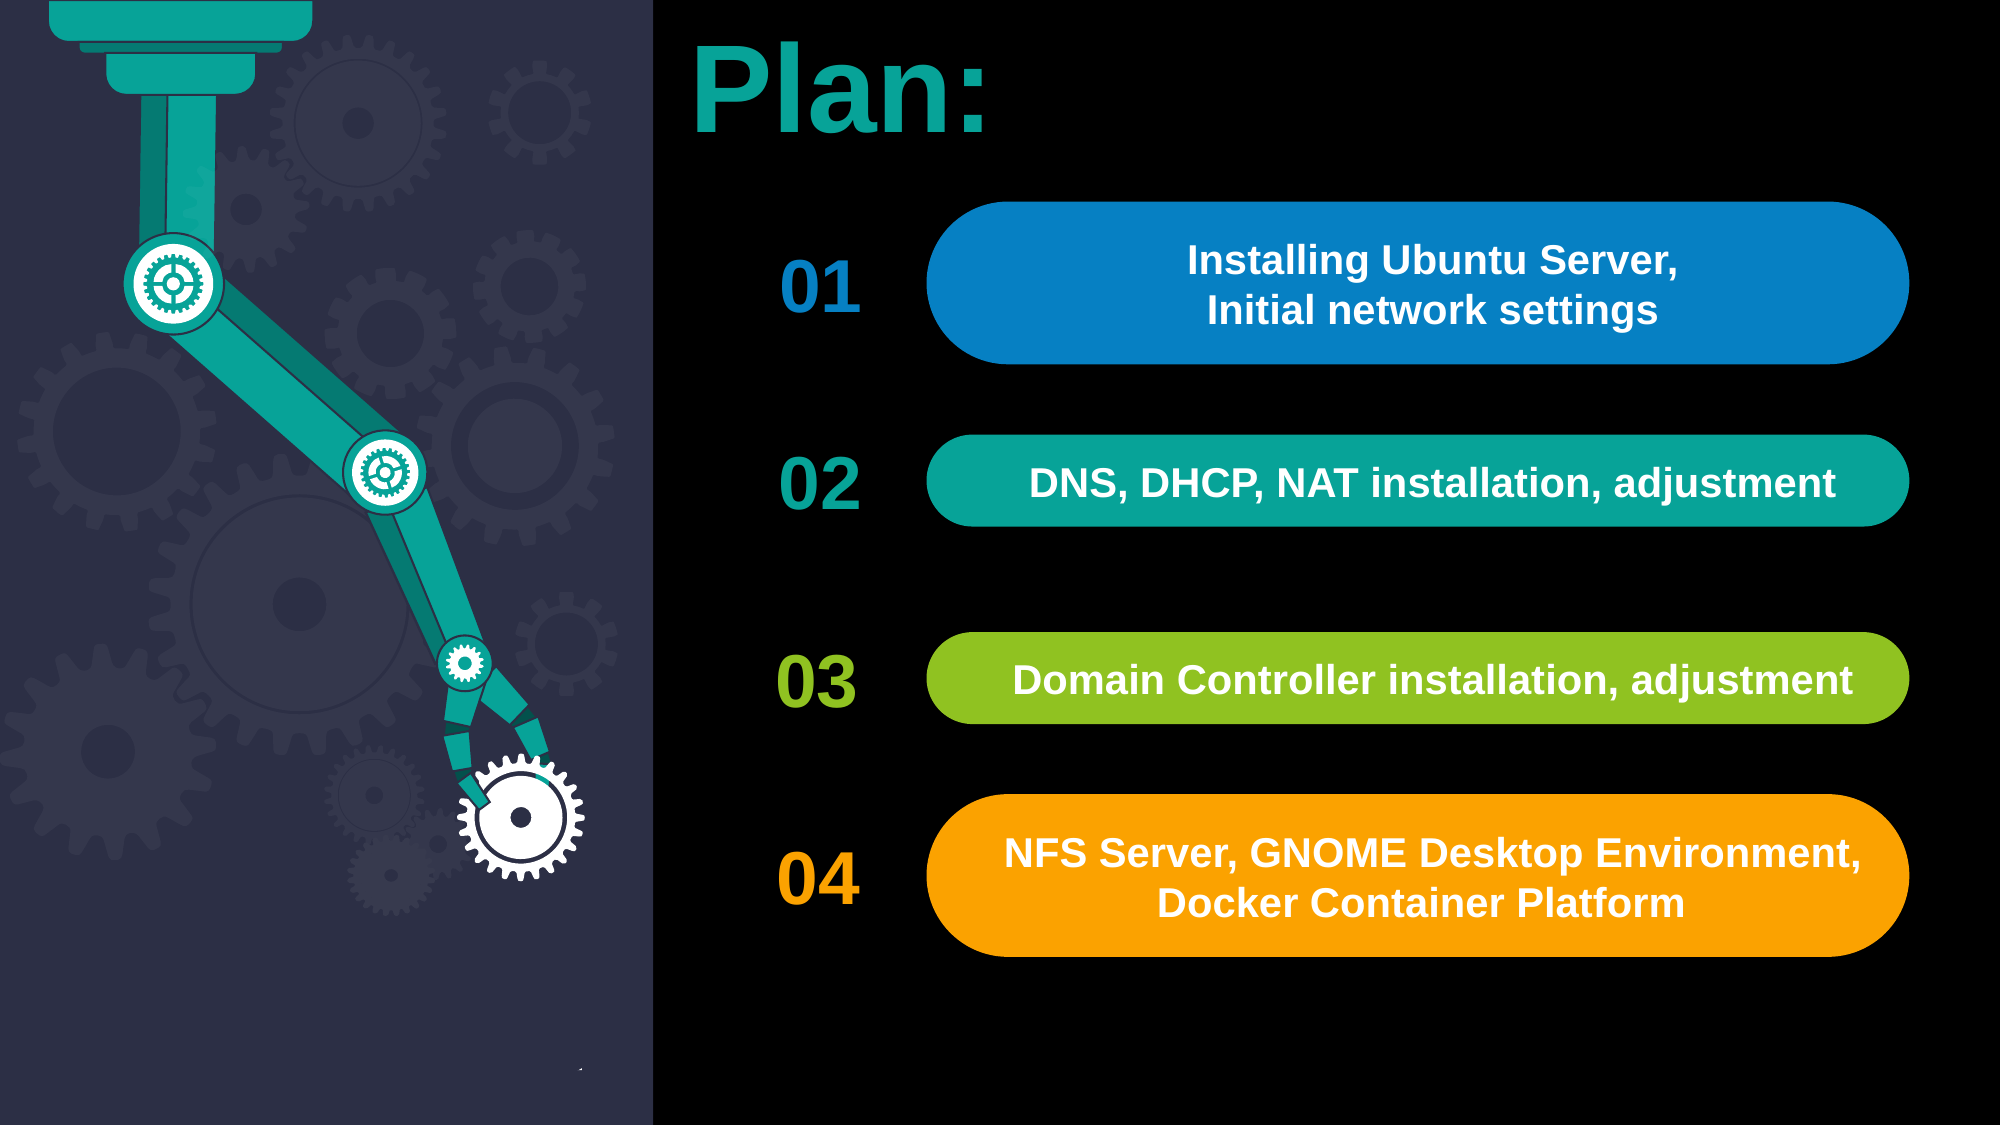

Plan:
Installing Ubuntu Server,
Initial network settings
01
DNS, DHCP, NAT installation, adjustment
02
Domain Controller installation, adjustment
03
NFS Server, GNOME Desktop Environment, Docker Container Platform
04